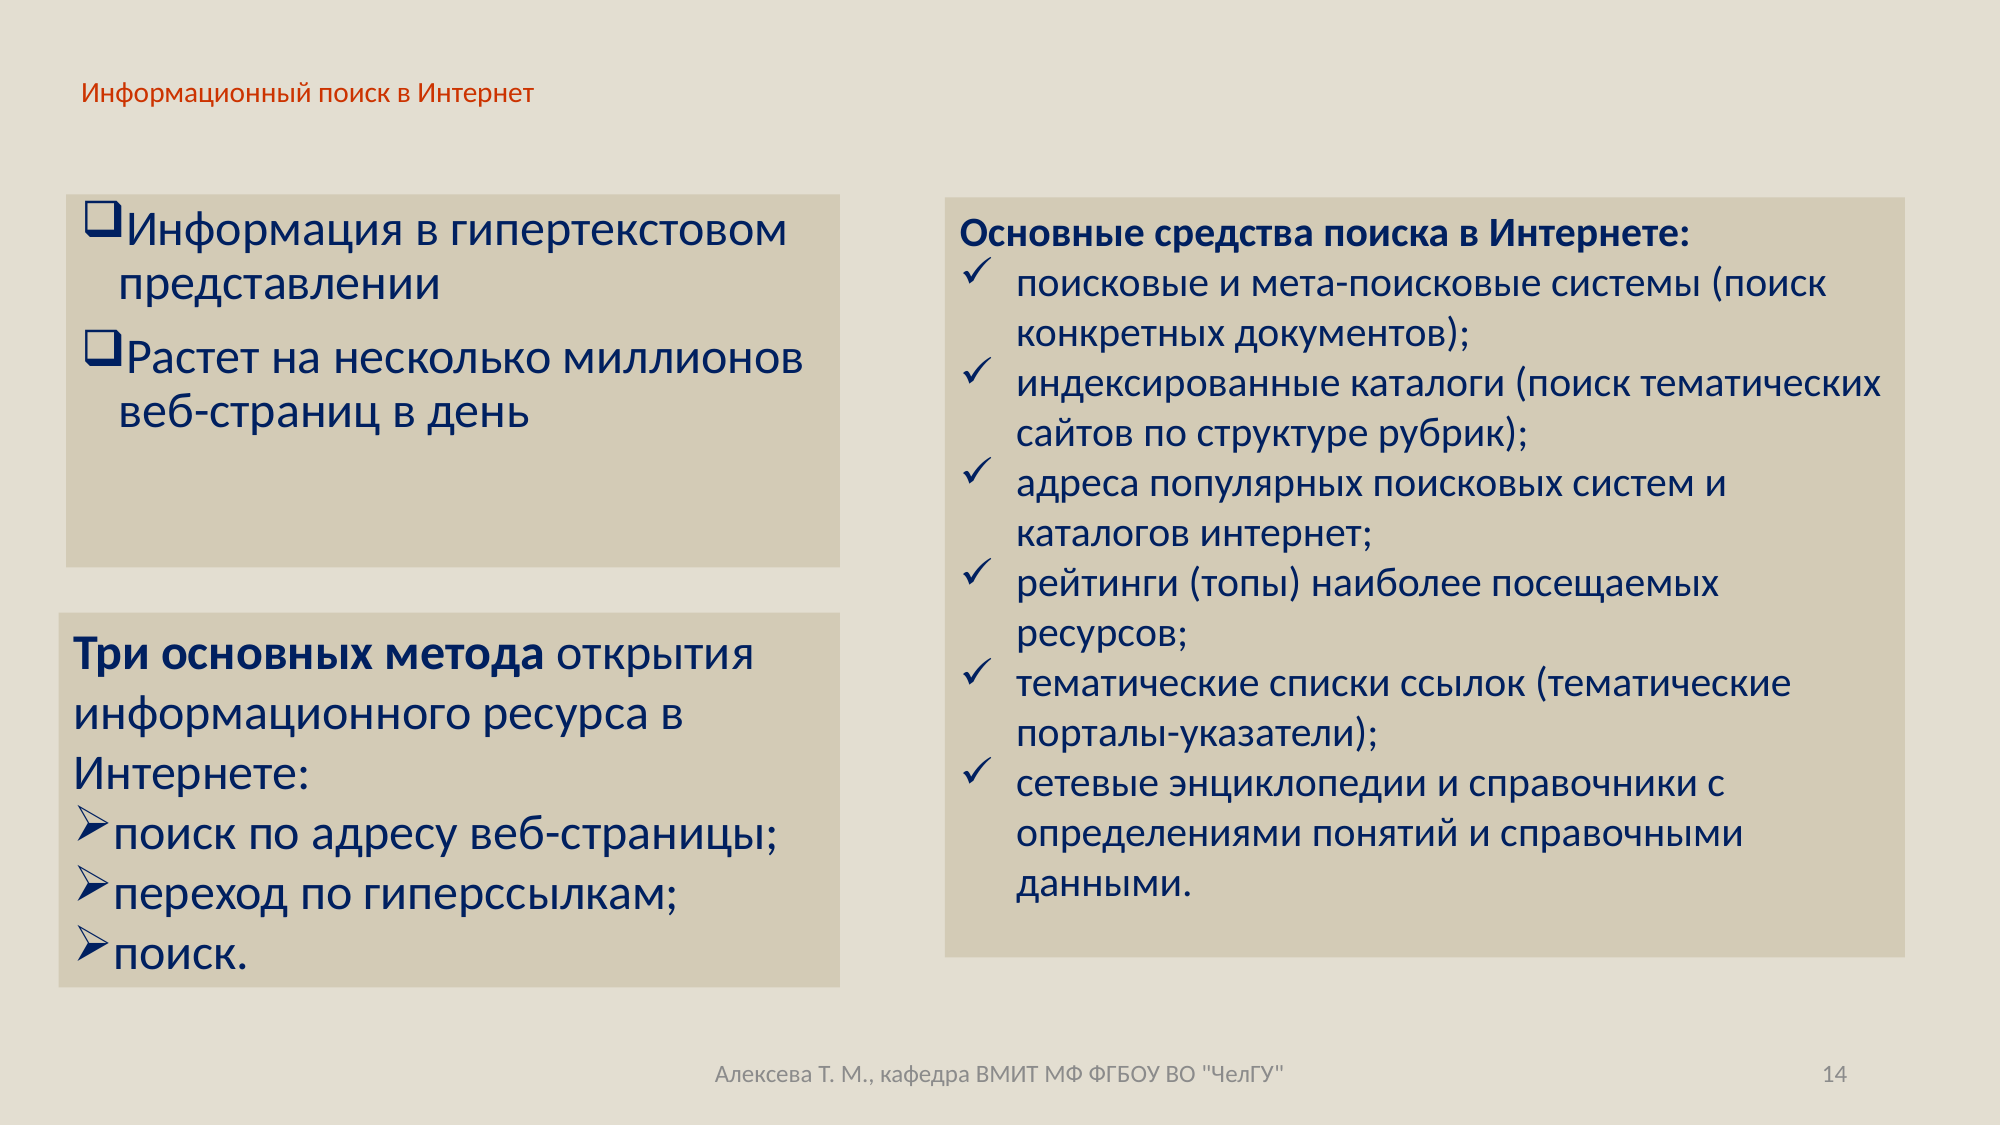

# Информационный поиск в Интернет
Информация в гипертекстовом представлении
Растет на несколько миллионов веб-страниц в день

Основные средства поиска в Интернете:
поисковые и мета-поисковые системы (поиск конкретных документов);
индексированные каталоги (поиск тематических сайтов по структуре рубрик);
адреса популярных поисковых систем и каталогов интернет;
рейтинги (топы) наиболее посещаемых ресурсов;
тематические списки ссылок (тематические порталы-указатели);
сетевые энциклопедии и справочники с определениями понятий и справочными данными.

Три основных метода открытия информационного ресурса в Интернете:
поиск по адресу веб-страницы;
переход по гиперссылкам;
поиск.
Алексева Т. М., кафедра ВМИТ МФ ФГБОУ ВО "ЧелГУ"
14